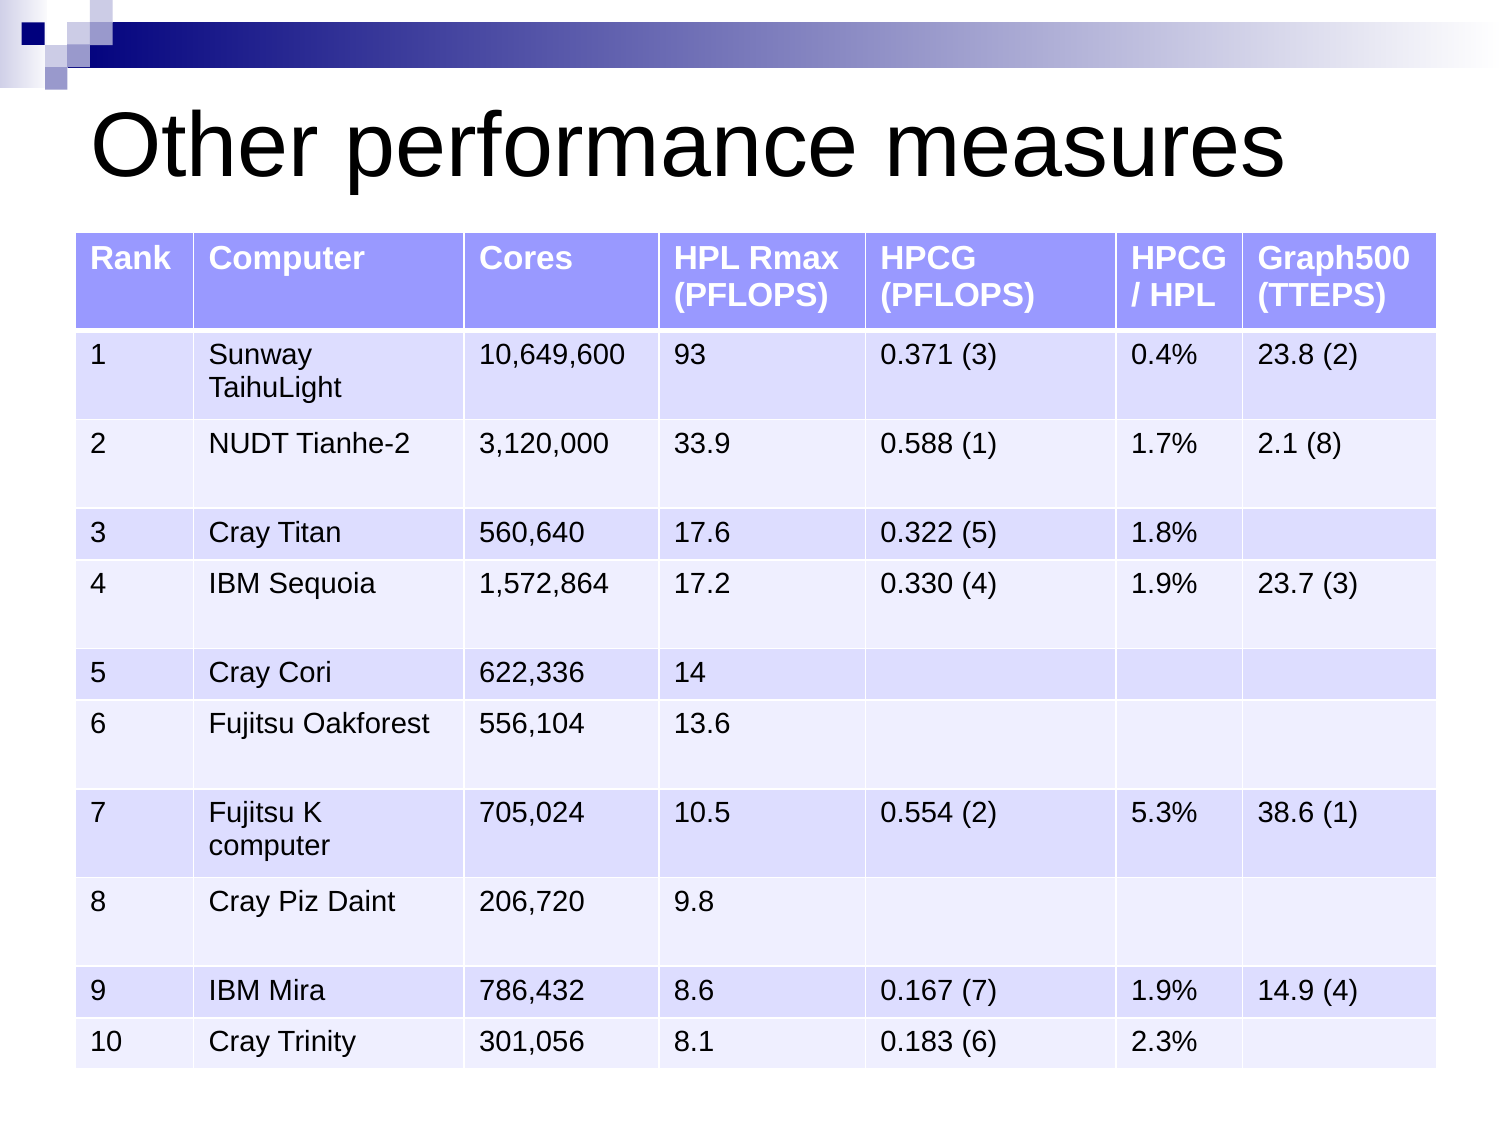

# Other performance measures
| Rank | Computer | Cores | HPL Rmax (PFLOPS) | HPCG (PFLOPS) | HPCG / HPL | Graph500 (TTEPS) |
| --- | --- | --- | --- | --- | --- | --- |
| 1 | Sunway TaihuLight | 10,649,600 | 93 | 0.371 (3) | 0.4% | 23.8 (2) |
| 2 | NUDT Tianhe-2 | 3,120,000 | 33.9 | 0.588 (1) | 1.7% | 2.1 (8) |
| 3 | Cray Titan | 560,640 | 17.6 | 0.322 (5) | 1.8% |  |
| 4 | IBM Sequoia | 1,572,864 | 17.2 | 0.330 (4) | 1.9% | 23.7 (3) |
| 5 | Cray Cori | 622,336 | 14 |  |  |  |
| 6 | Fujitsu Oakforest | 556,104 | 13.6 |  |  |  |
| 7 | Fujitsu K computer | 705,024 | 10.5 | 0.554 (2) | 5.3% | 38.6 (1) |
| 8 | Cray Piz Daint | 206,720 | 9.8 |  |  |  |
| 9 | IBM Mira | 786,432 | 8.6 | 0.167 (7) | 1.9% | 14.9 (4) |
| 10 | Cray Trinity | 301,056 | 8.1 | 0.183 (6) | 2.3% |  |